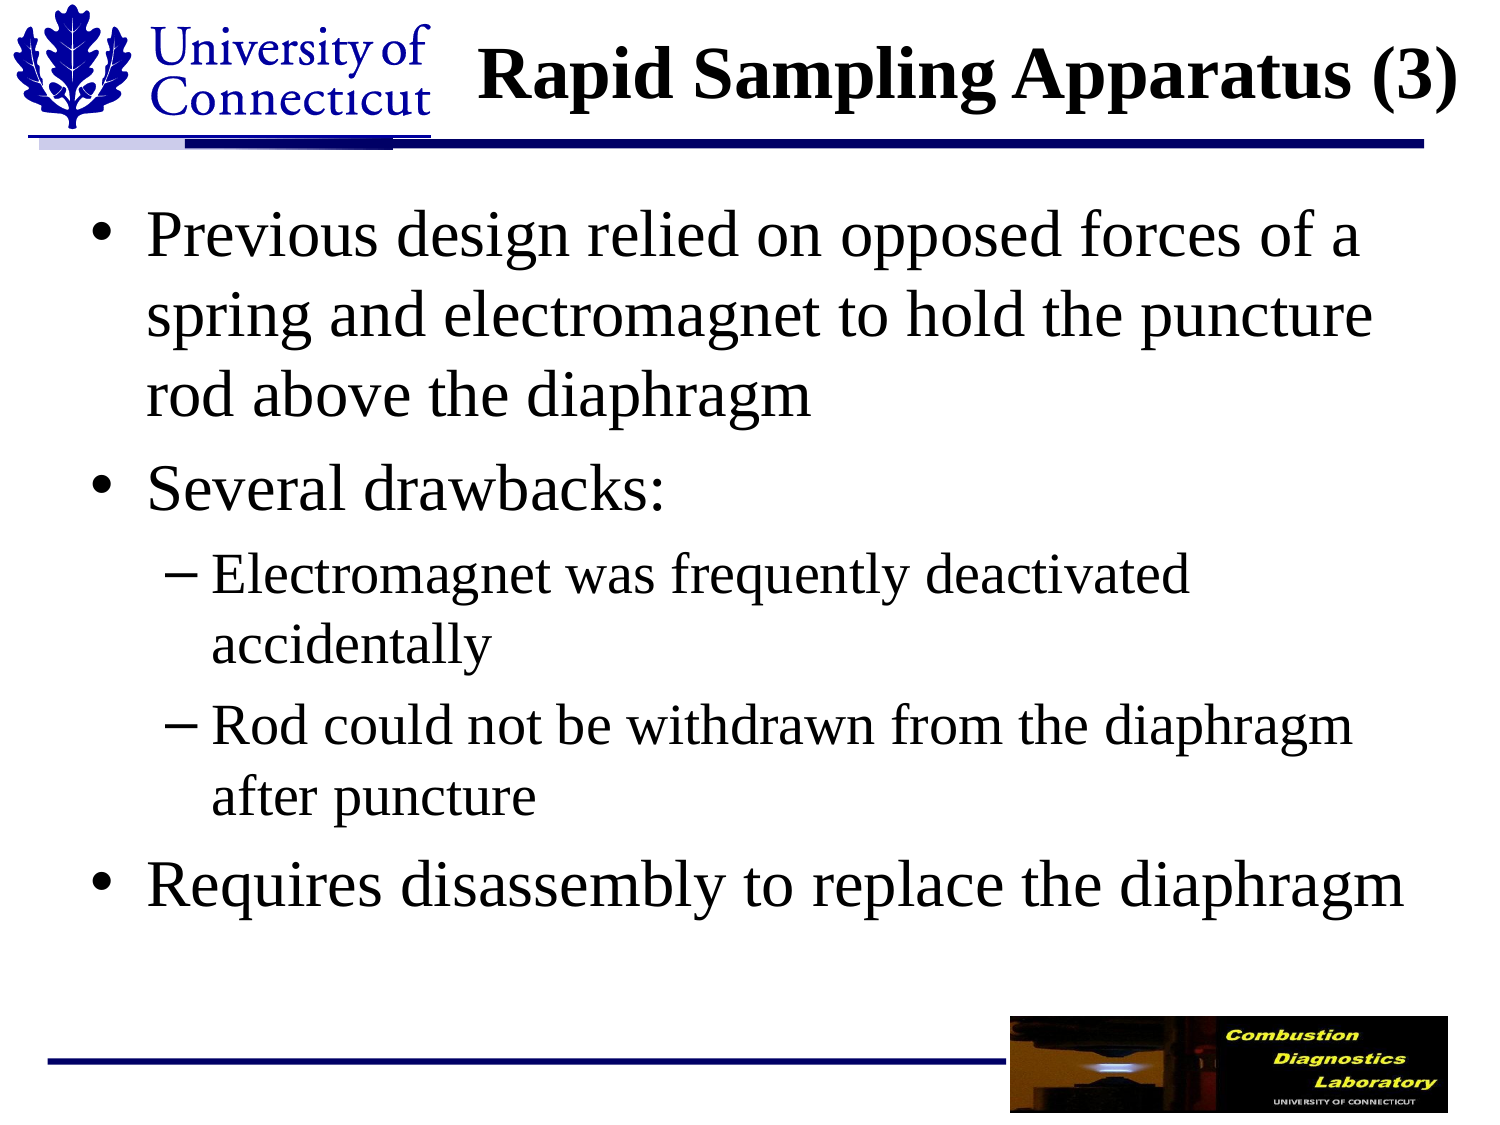

# Rapid Sampling Apparatus (3)
Previous design relied on opposed forces of a spring and electromagnet to hold the puncture rod above the diaphragm
Several drawbacks:
Electromagnet was frequently deactivated accidentally
Rod could not be withdrawn from the diaphragm after puncture
Requires disassembly to replace the diaphragm